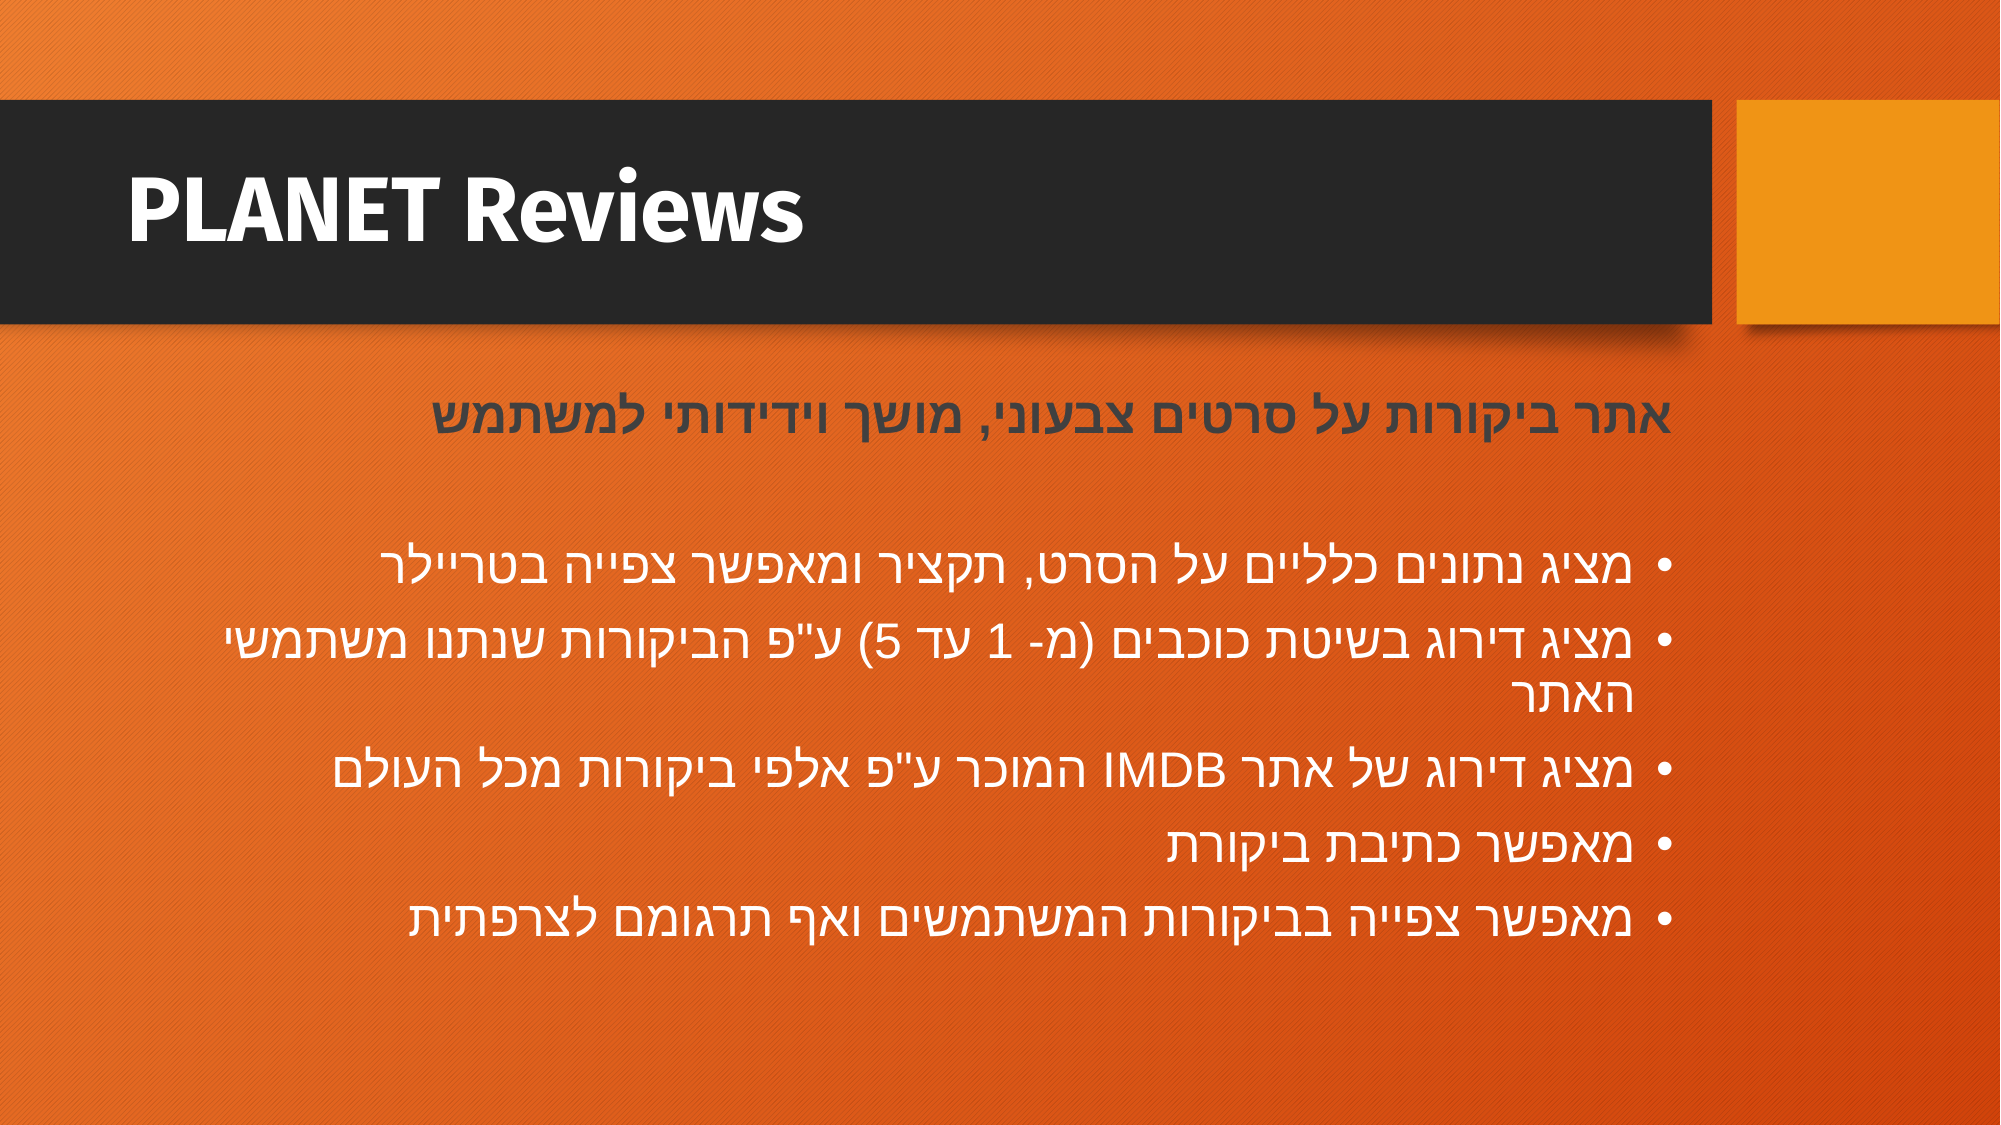

# PLANET Reviews
אתר ביקורות על סרטים צבעוני, מושך וידידותי למשתמש

מציג נתונים כלליים על הסרט, תקציר ומאפשר צפייה בטריילר
מציג דירוג בשיטת כוכבים (מ- 1 עד 5) ע"פ הביקורות שנתנו משתמשי האתר
מציג דירוג של אתר IMDB המוכר ע"פ אלפי ביקורות מכל העולם
מאפשר כתיבת ביקורת
מאפשר צפייה בביקורות המשתמשים ואף תרגומם לצרפתית